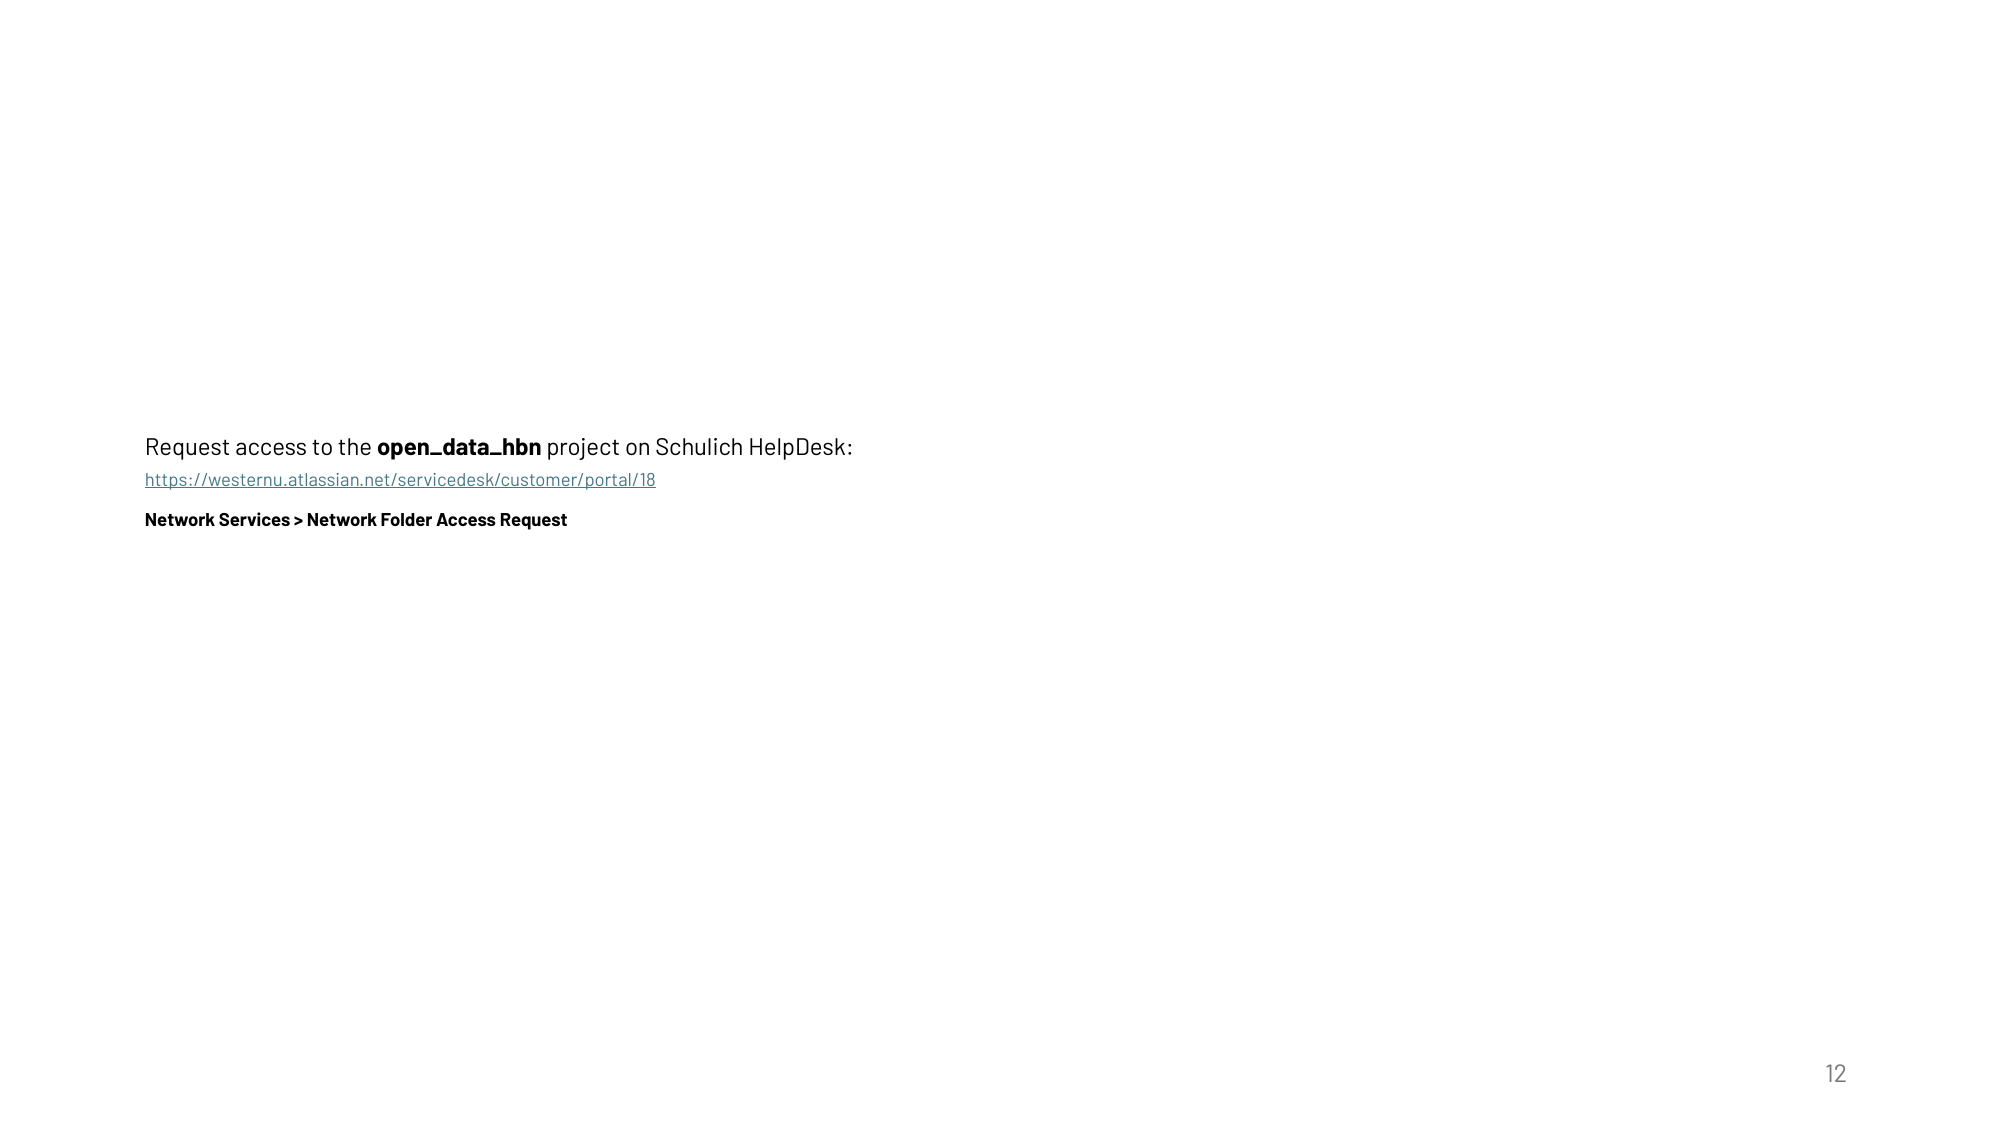

# Request access to the open_data_hbn project on Schulich HelpDesk: s https://westernu.atlassian.net/servicedesk/customer/portal/18 Network Services > Network Folder Access Request
12